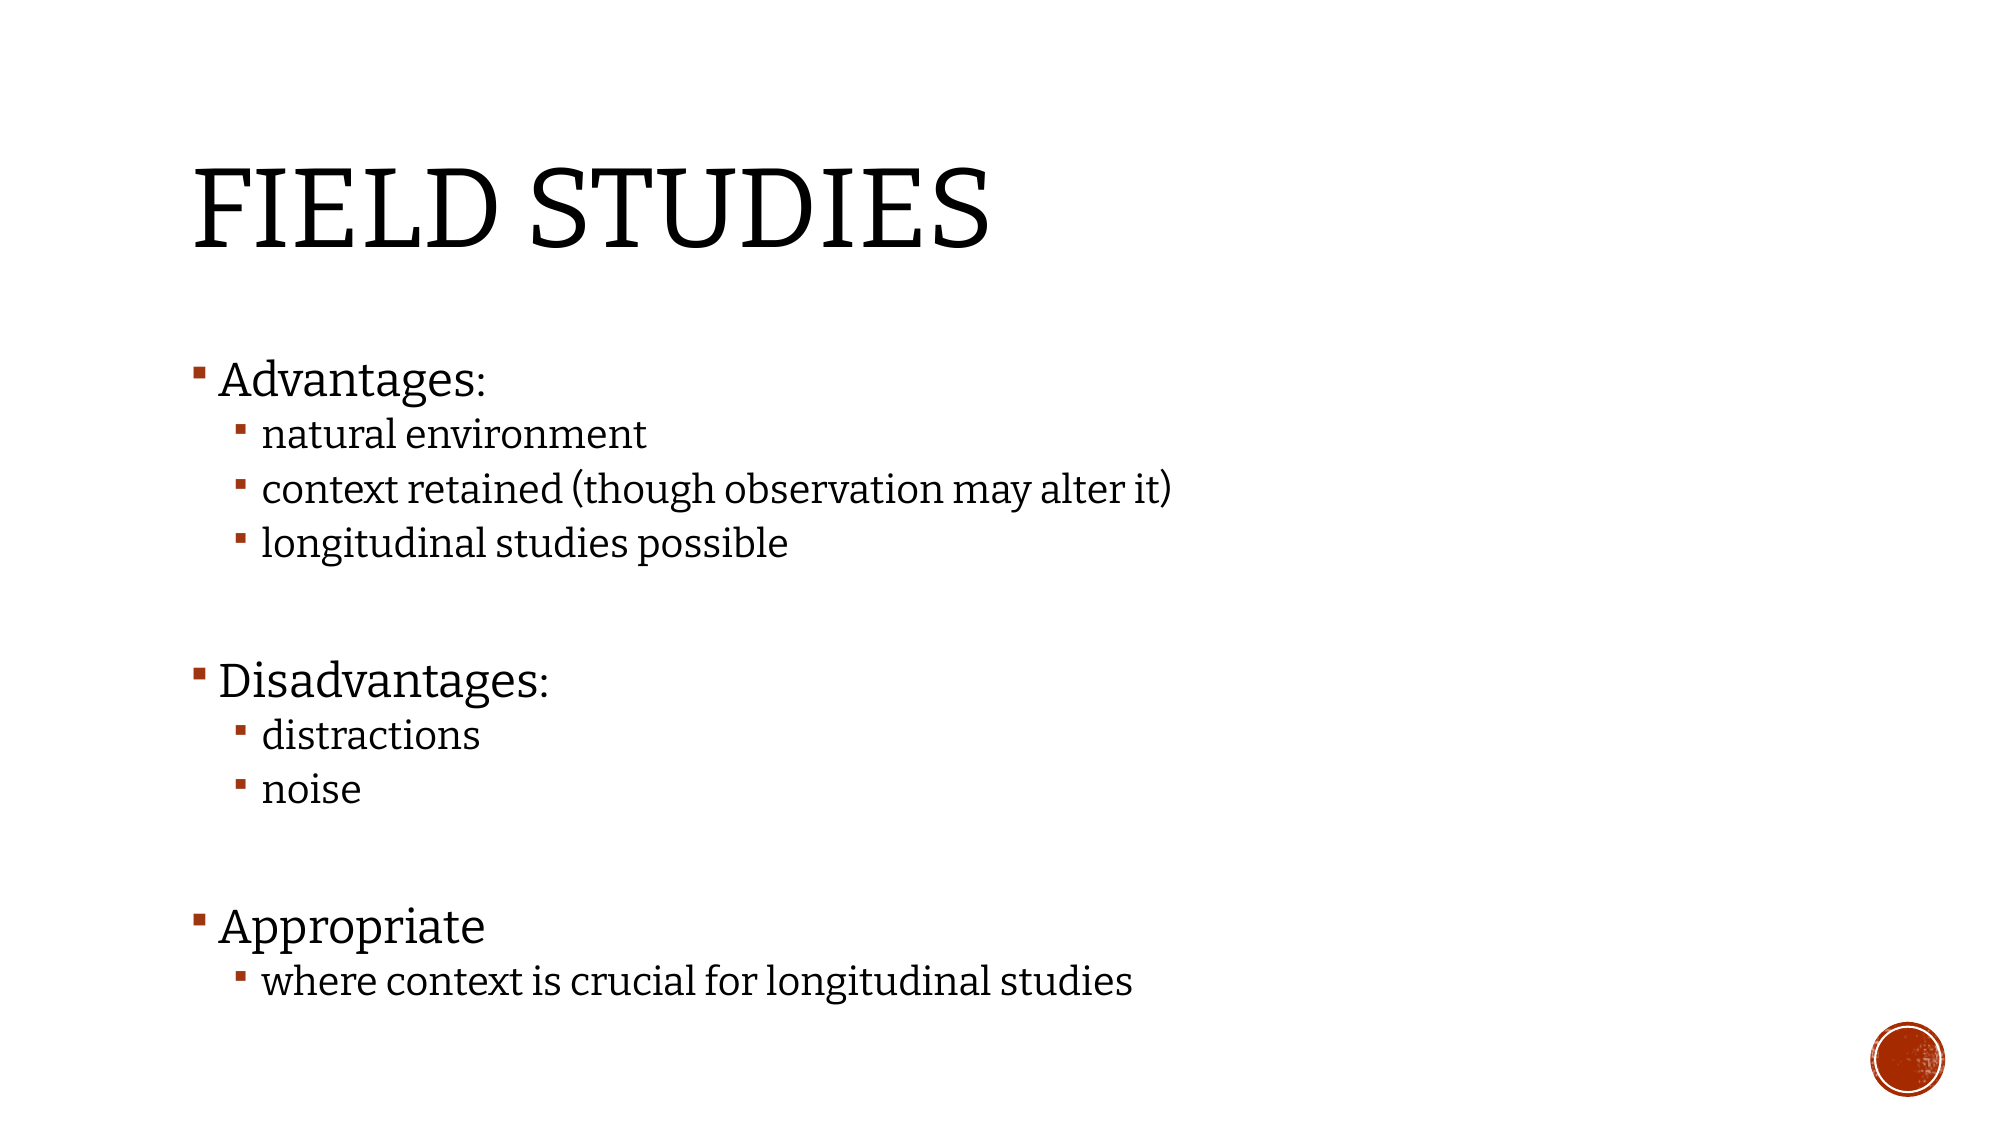

# Field Studies
Advantages:
natural environment
context retained (though observation may alter it)
longitudinal studies possible

Disadvantages:
distractions
noise

Appropriate
where context is crucial for longitudinal studies